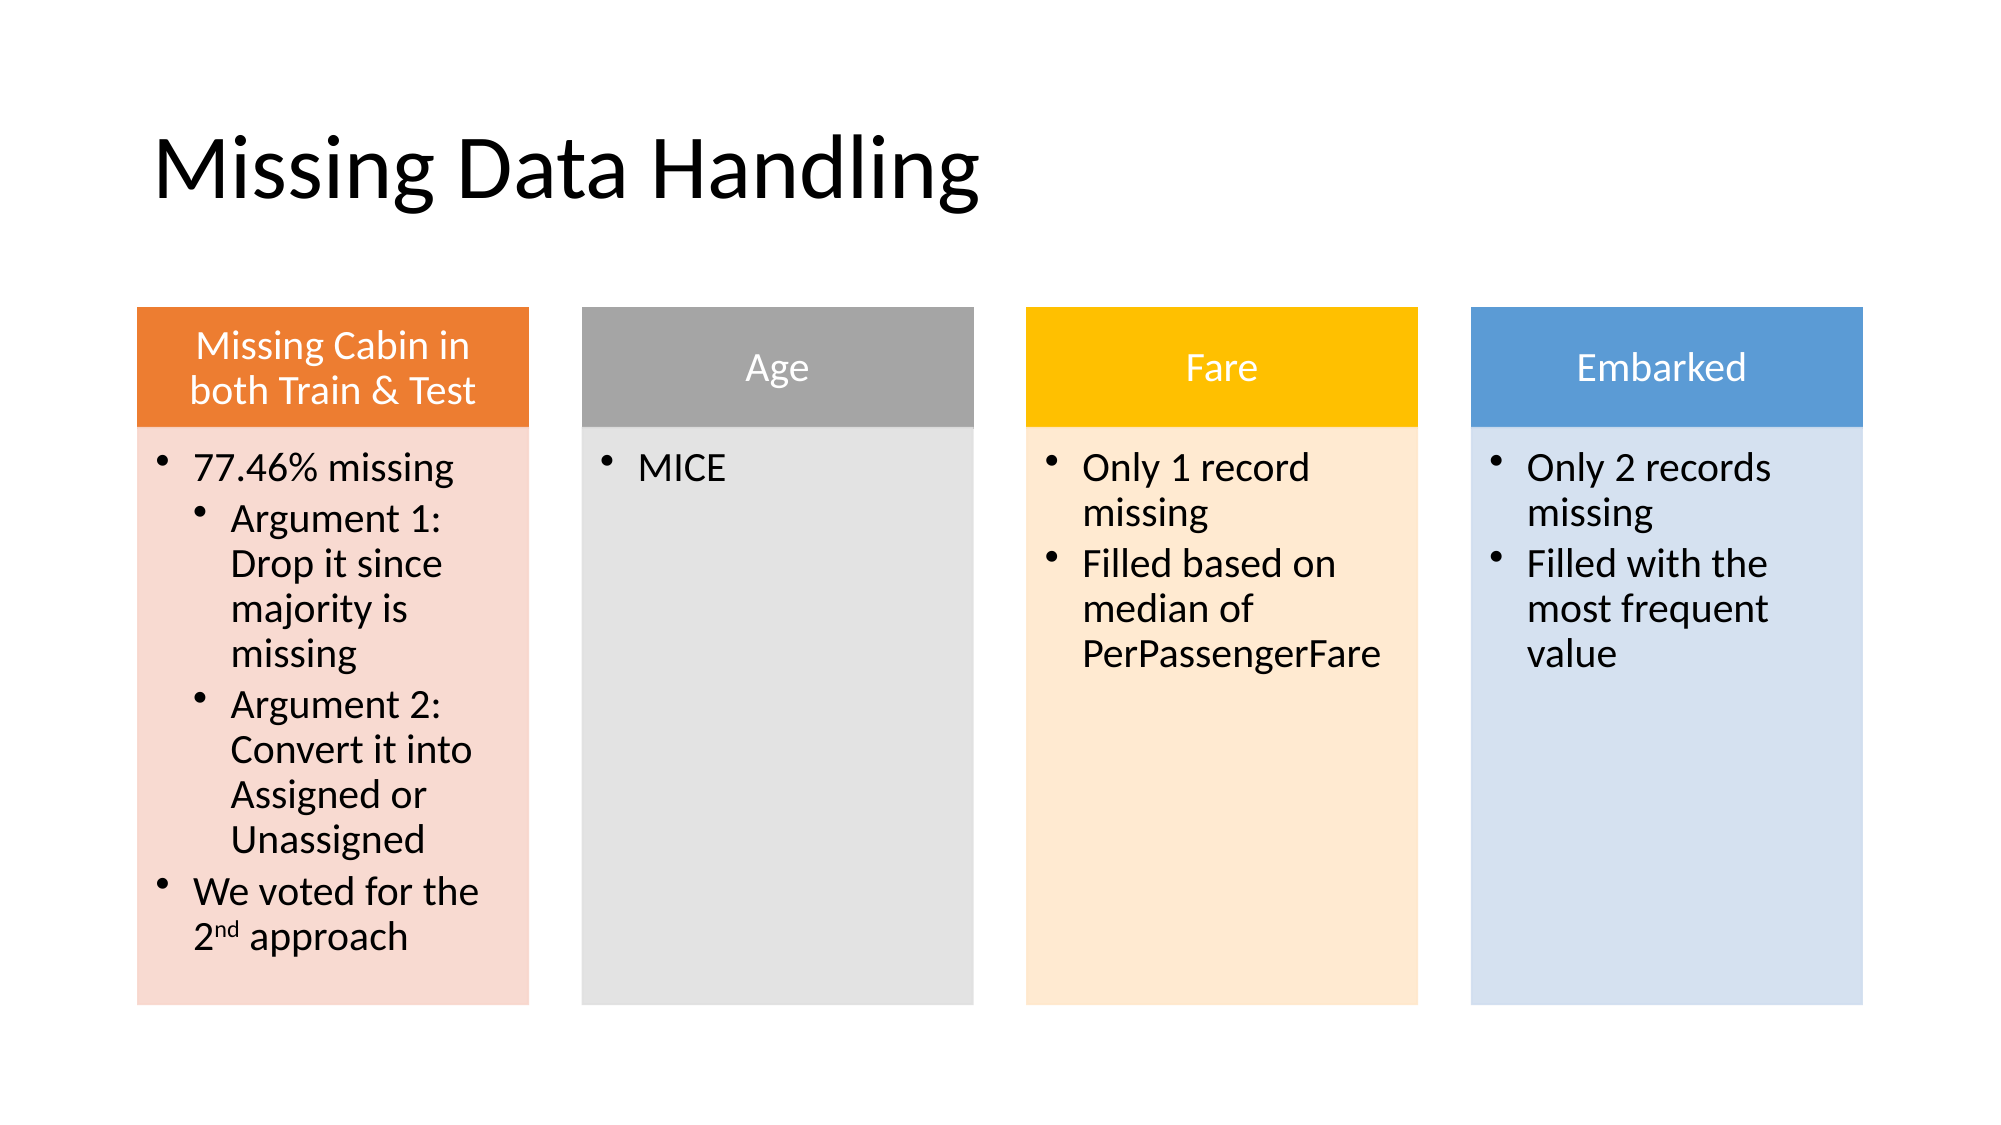

# Missing Data Handling
Missing Cabin in both Train & Test
77.46% missing
Argument 1: Drop it since majority is missing
Argument 2: Convert it into Assigned or Unassigned
We voted for the 2nd approach
Age
MICE
Fare
Only 1 record missing
Filled based on median of PerPassengerFare
Embarked
Only 2 records missing
Filled with the most frequent value